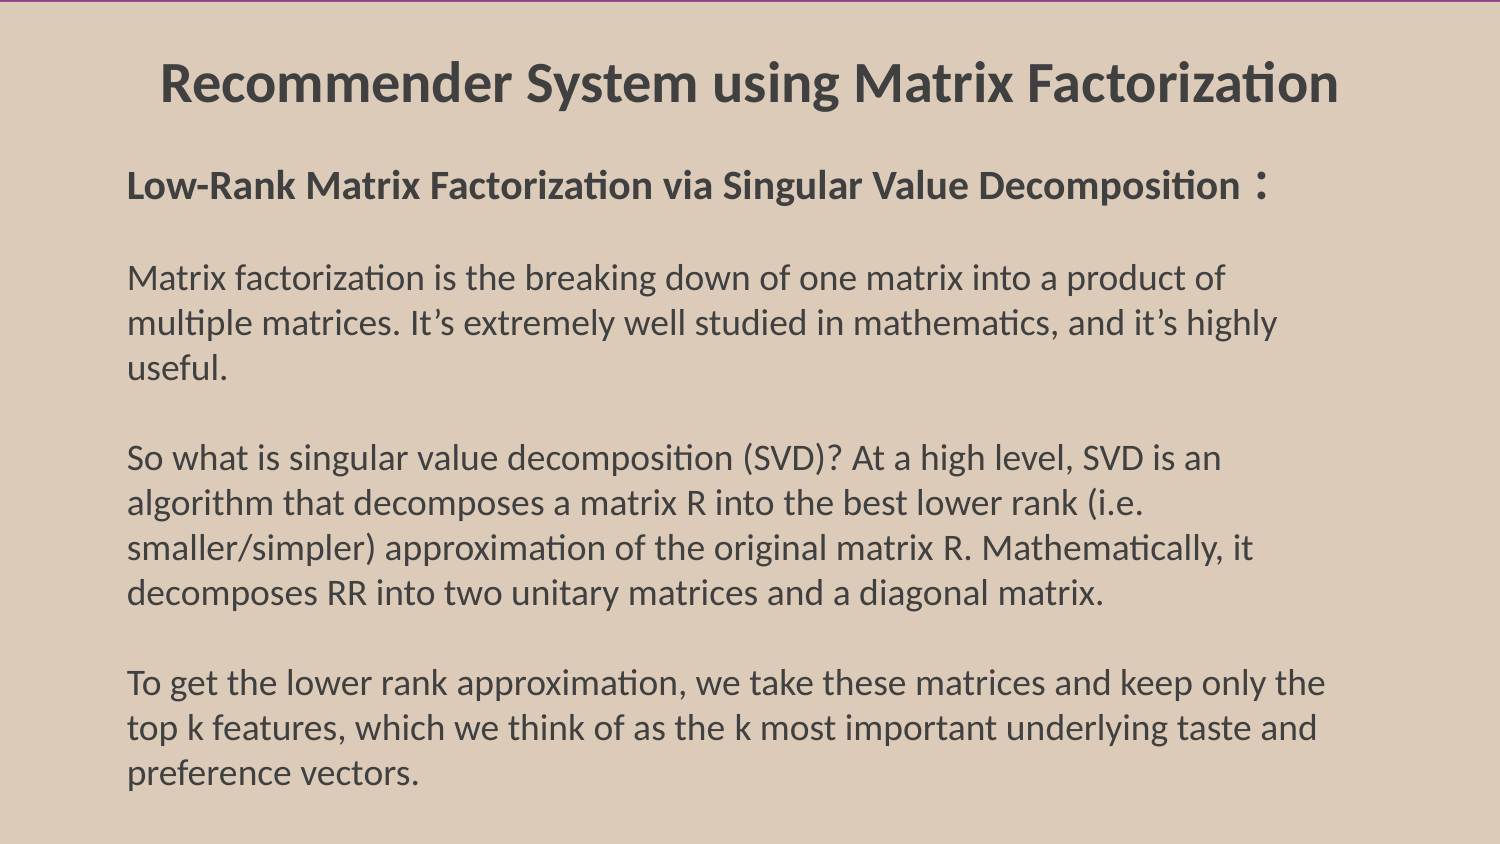

# Recommender System using Matrix Factorization
Low-Rank Matrix Factorization via Singular Value Decomposition：

Matrix factorization is the breaking down of one matrix into a product of multiple matrices. It’s extremely well studied in mathematics, and it’s highly useful.

So what is singular value decomposition (SVD)? At a high level, SVD is an algorithm that decomposes a matrix R into the best lower rank (i.e. smaller/simpler) approximation of the original matrix R. Mathematically, it decomposes RR into two unitary matrices and a diagonal matrix.

To get the lower rank approximation, we take these matrices and keep only the top k features, which we think of as the k most important underlying taste and preference vectors.